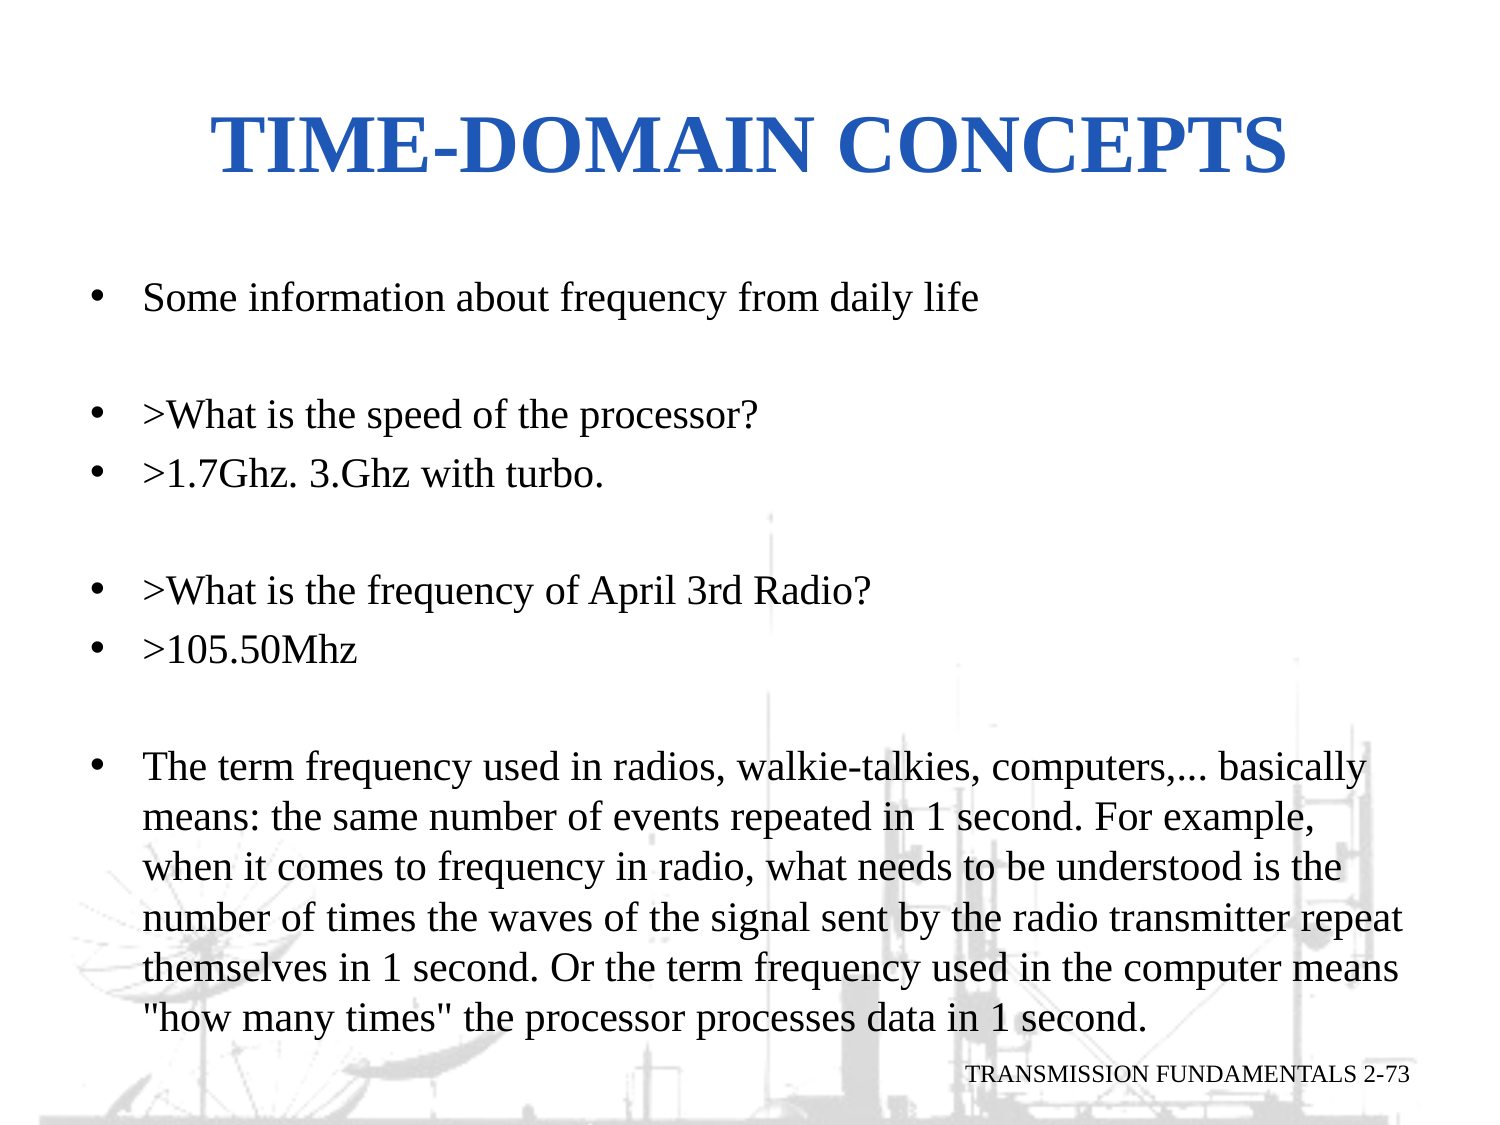

# Time-Domain Concepts
Some information about frequency from daily life

>What is the speed of the processor?
>1.7Ghz. 3.Ghz with turbo.

>What is the frequency of April 3rd Radio?
>105.50Mhz

The term frequency used in radios, walkie-talkies, computers,... basically means: the same number of events repeated in 1 second. For example, when it comes to frequency in radio, what needs to be understood is the number of times the waves of the signal sent by the radio transmitter repeat themselves in 1 second. Or the term frequency used in the computer means "how many times" the processor processes data in 1 second.
TRANSMISSION FUNDAMENTALS 2-73